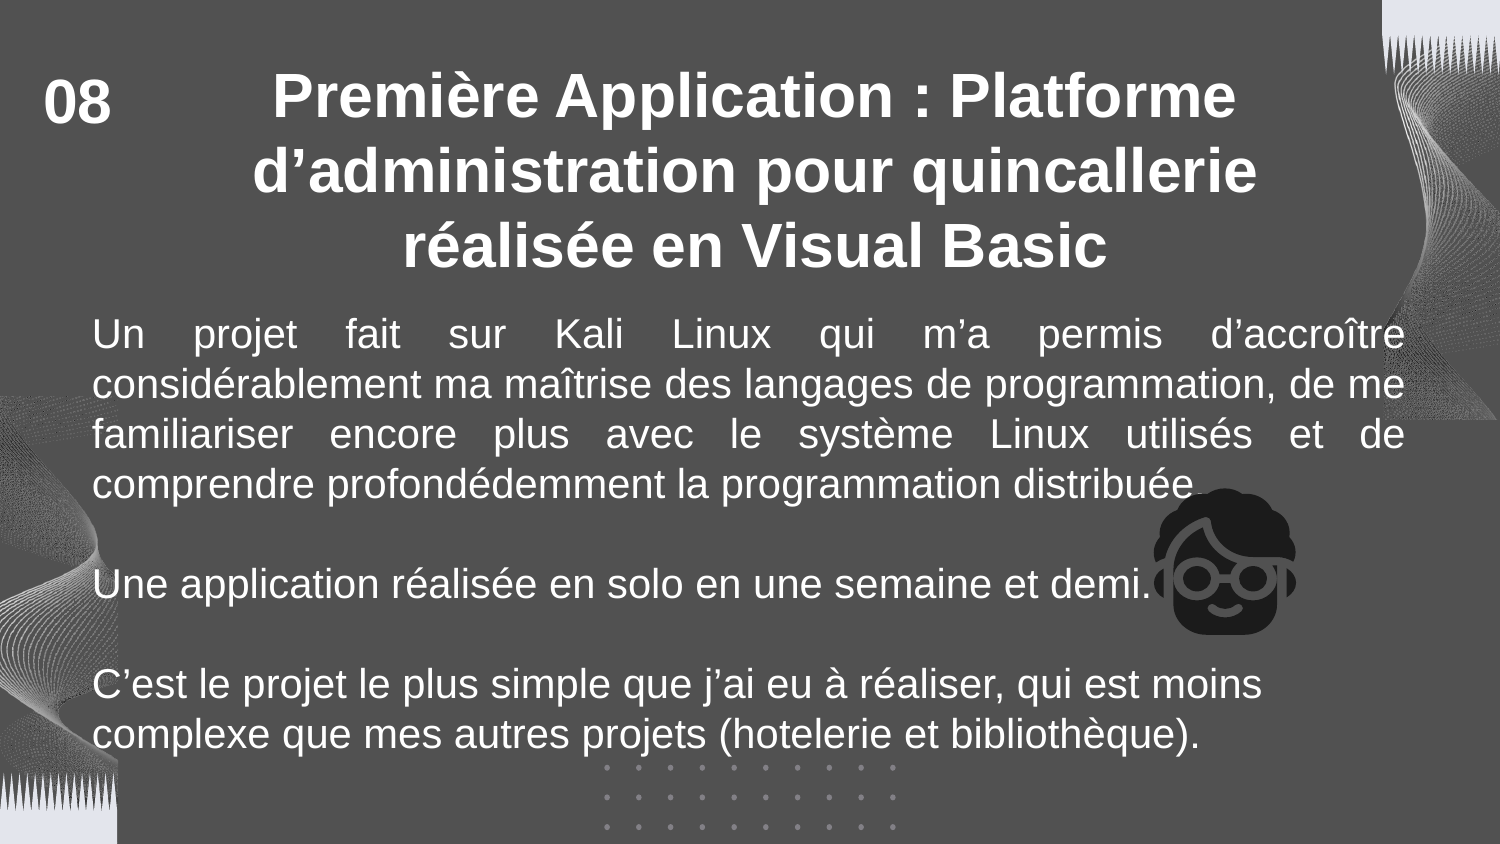

# Première Application : Platforme d’administration pour quincallerie réalisée en Visual Basic
08
Un projet fait sur Kali Linux qui m’a permis d’accroître considérablement ma maîtrise des langages de programmation, de me familiariser encore plus avec le système Linux utilisés et de comprendre profondédemment la programmation distribuée.

Une application réalisée en solo en une semaine et demi.

C’est le projet le plus simple que j’ai eu à réaliser, qui est moins complexe que mes autres projets (hotelerie et bibliothèque).